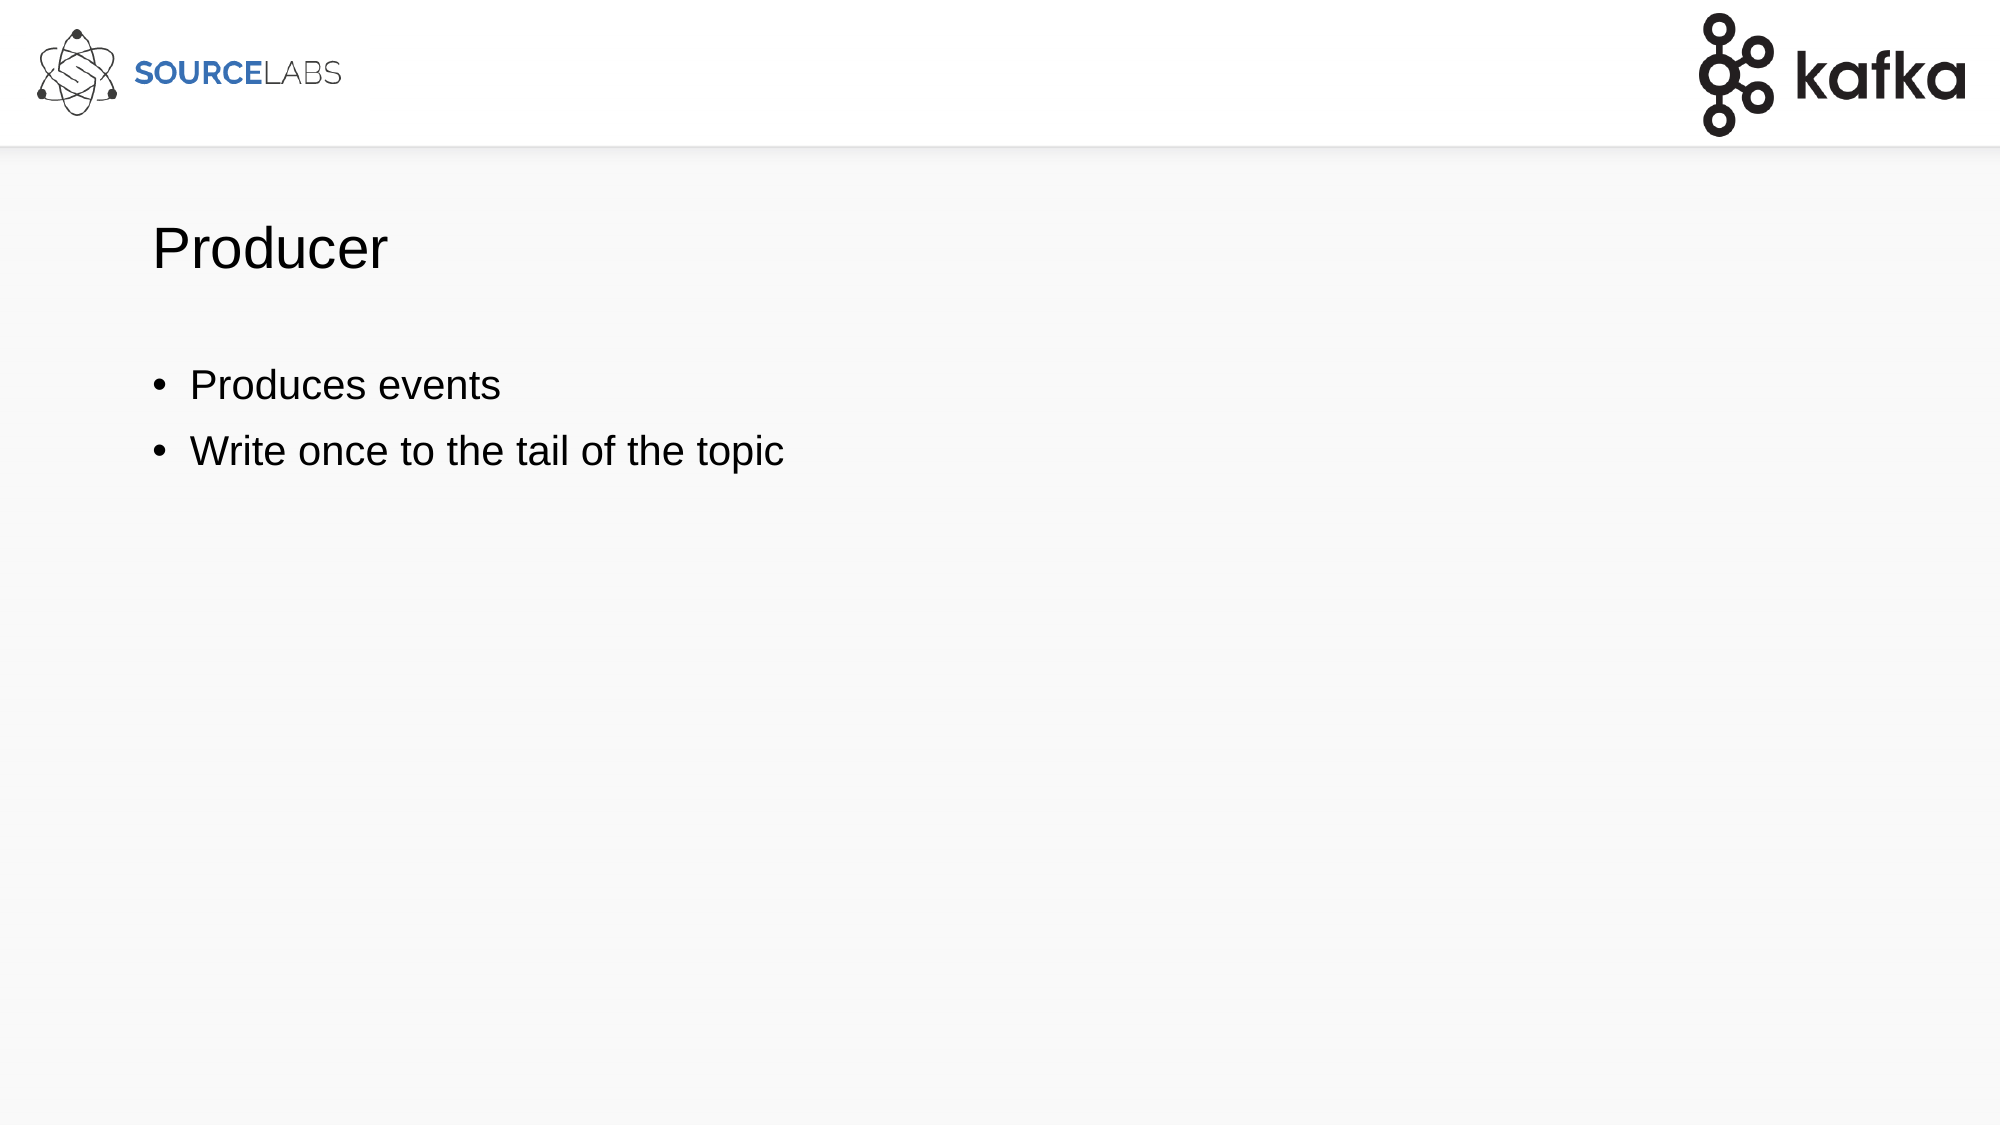

# Producer
Produces events
Write once to the tail of the topic